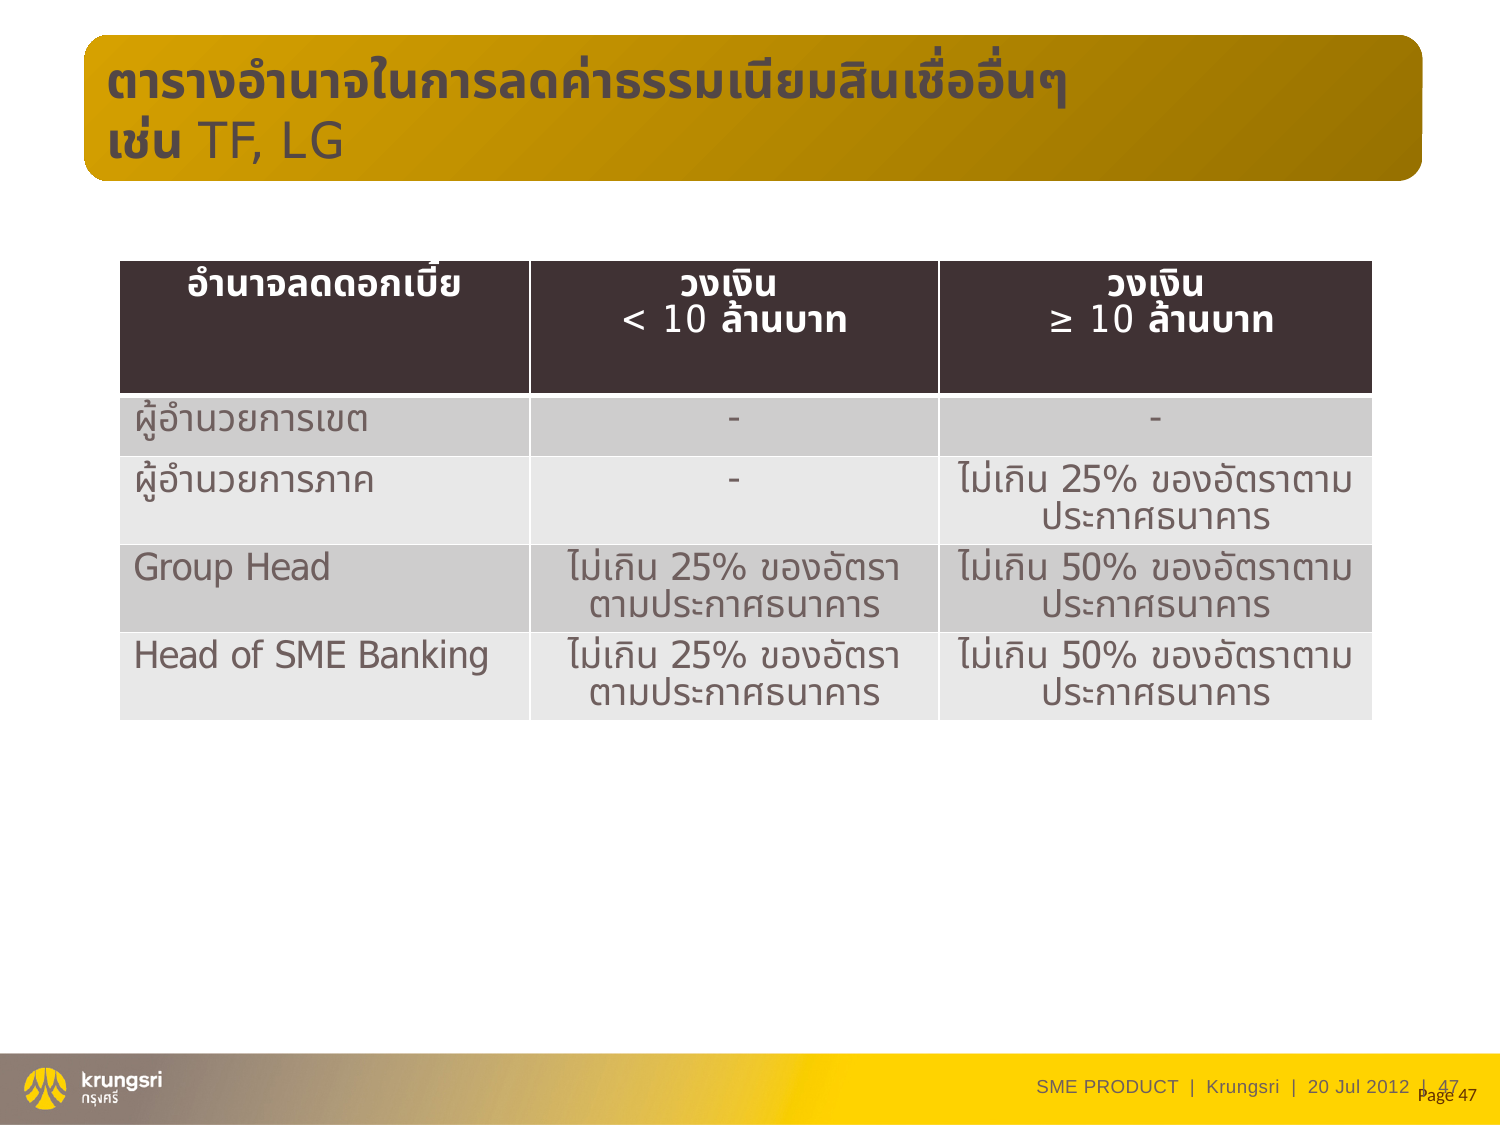

ตารางอำนาจในการลดค่าธรรมเนียมสินเชื่ออื่นๆ
เช่น TF, LG

| อำนาจลดดอกเบี้ย | วงเงิน < 10 ล้านบาท | วงเงิน ≥ 10 ล้านบาท |
| --- | --- | --- |
| ผู้อำนวยการเขต | - | - |
| ผู้อำนวยการภาค | - | ไม่เกิน 25% ของอัตราตามประกาศธนาคาร |
| Group Head | ไม่เกิน 25% ของอัตราตามประกาศธนาคาร | ไม่เกิน 50% ของอัตราตามประกาศธนาคาร |
| Head of SME Banking | ไม่เกิน 25% ของอัตราตามประกาศธนาคาร | ไม่เกิน 50% ของอัตราตามประกาศธนาคาร |
SME PRODUCT  |  Krungsri  |  20 Jul 2012  |
47
Page 47